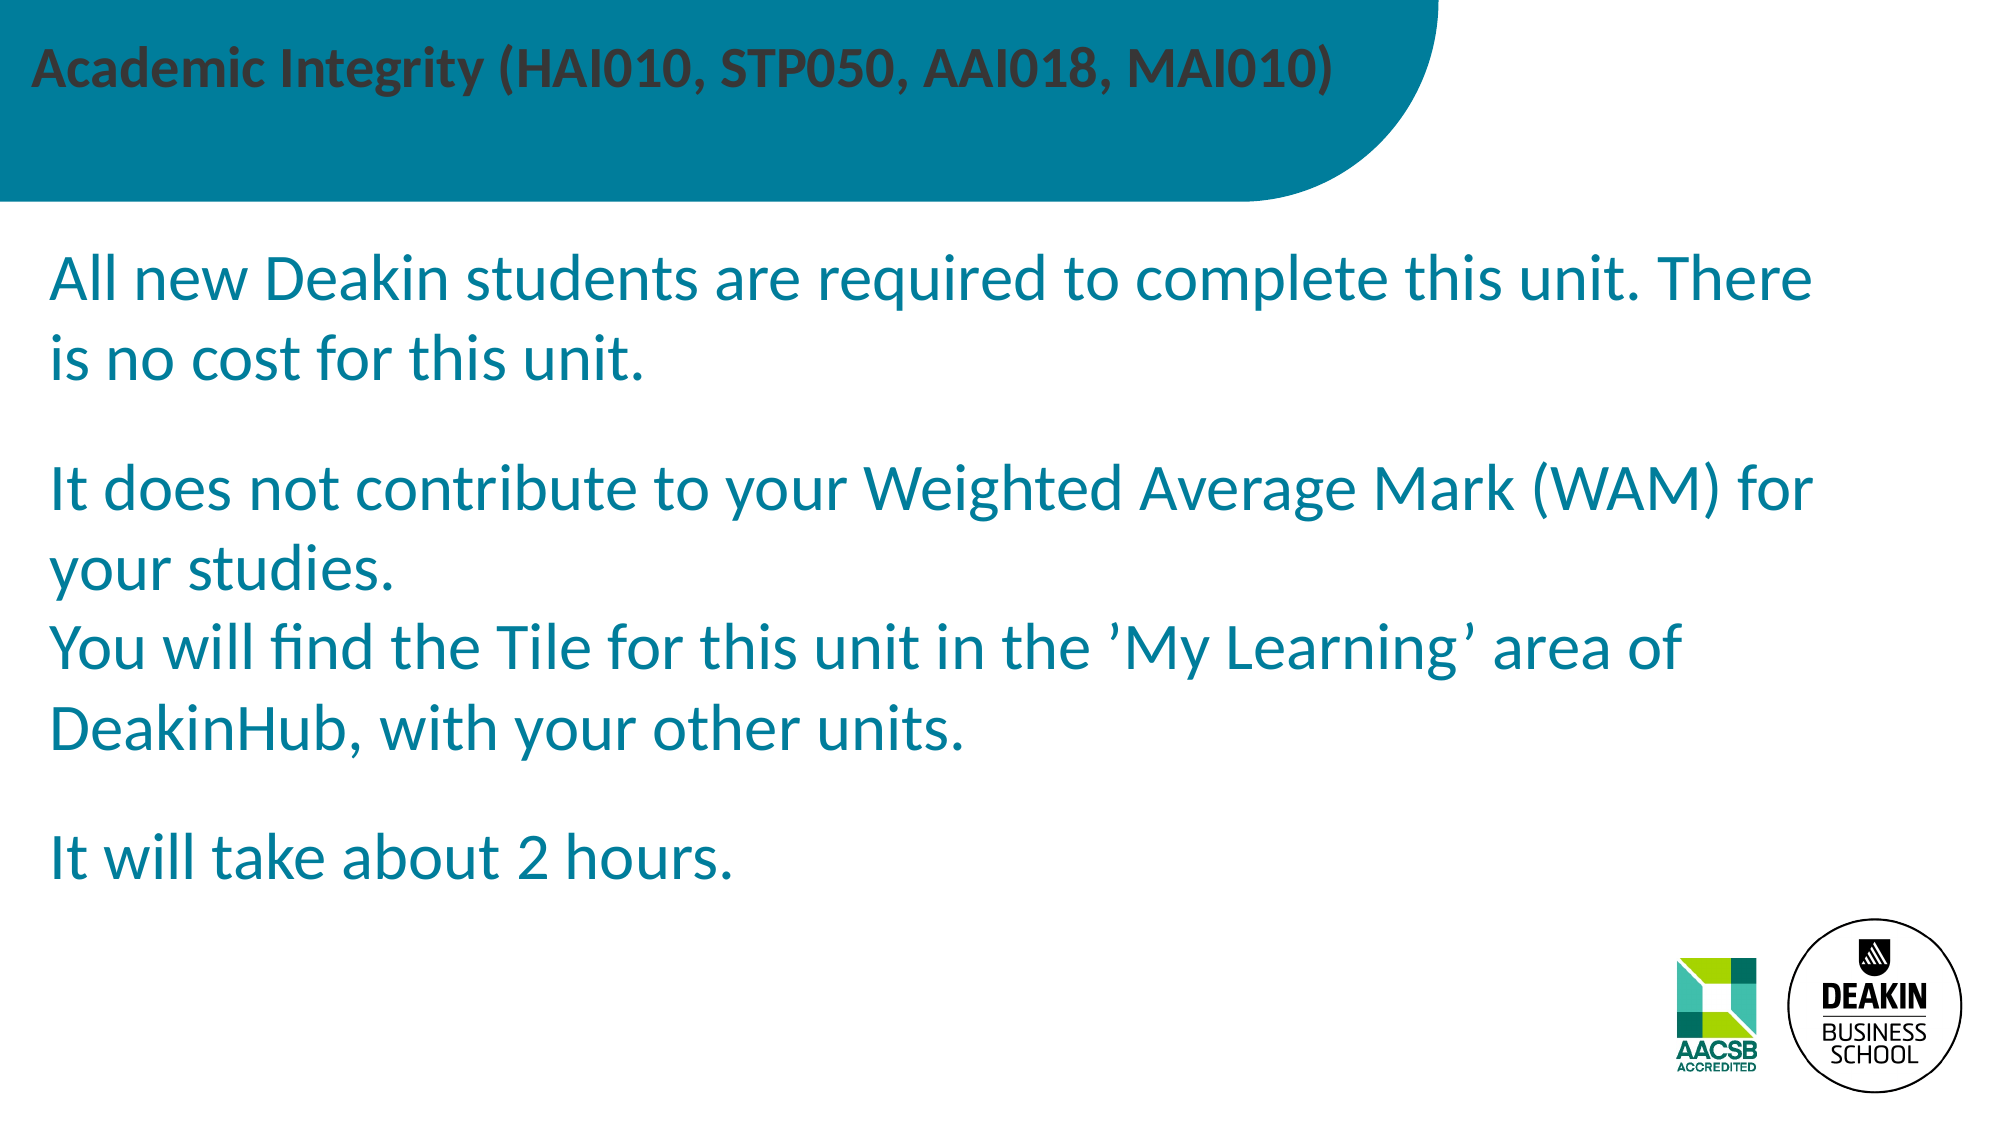

# Academic Integrity (HAI010, STP050, AAI018, MAI010)
All new Deakin students are required to complete this unit. There is no cost for this unit.
It does not contribute to your Weighted Average Mark (WAM) for your studies.
You will find the Tile for this unit in the ’My Learning’ area of DeakinHub, with your other units.
It will take about 2 hours.